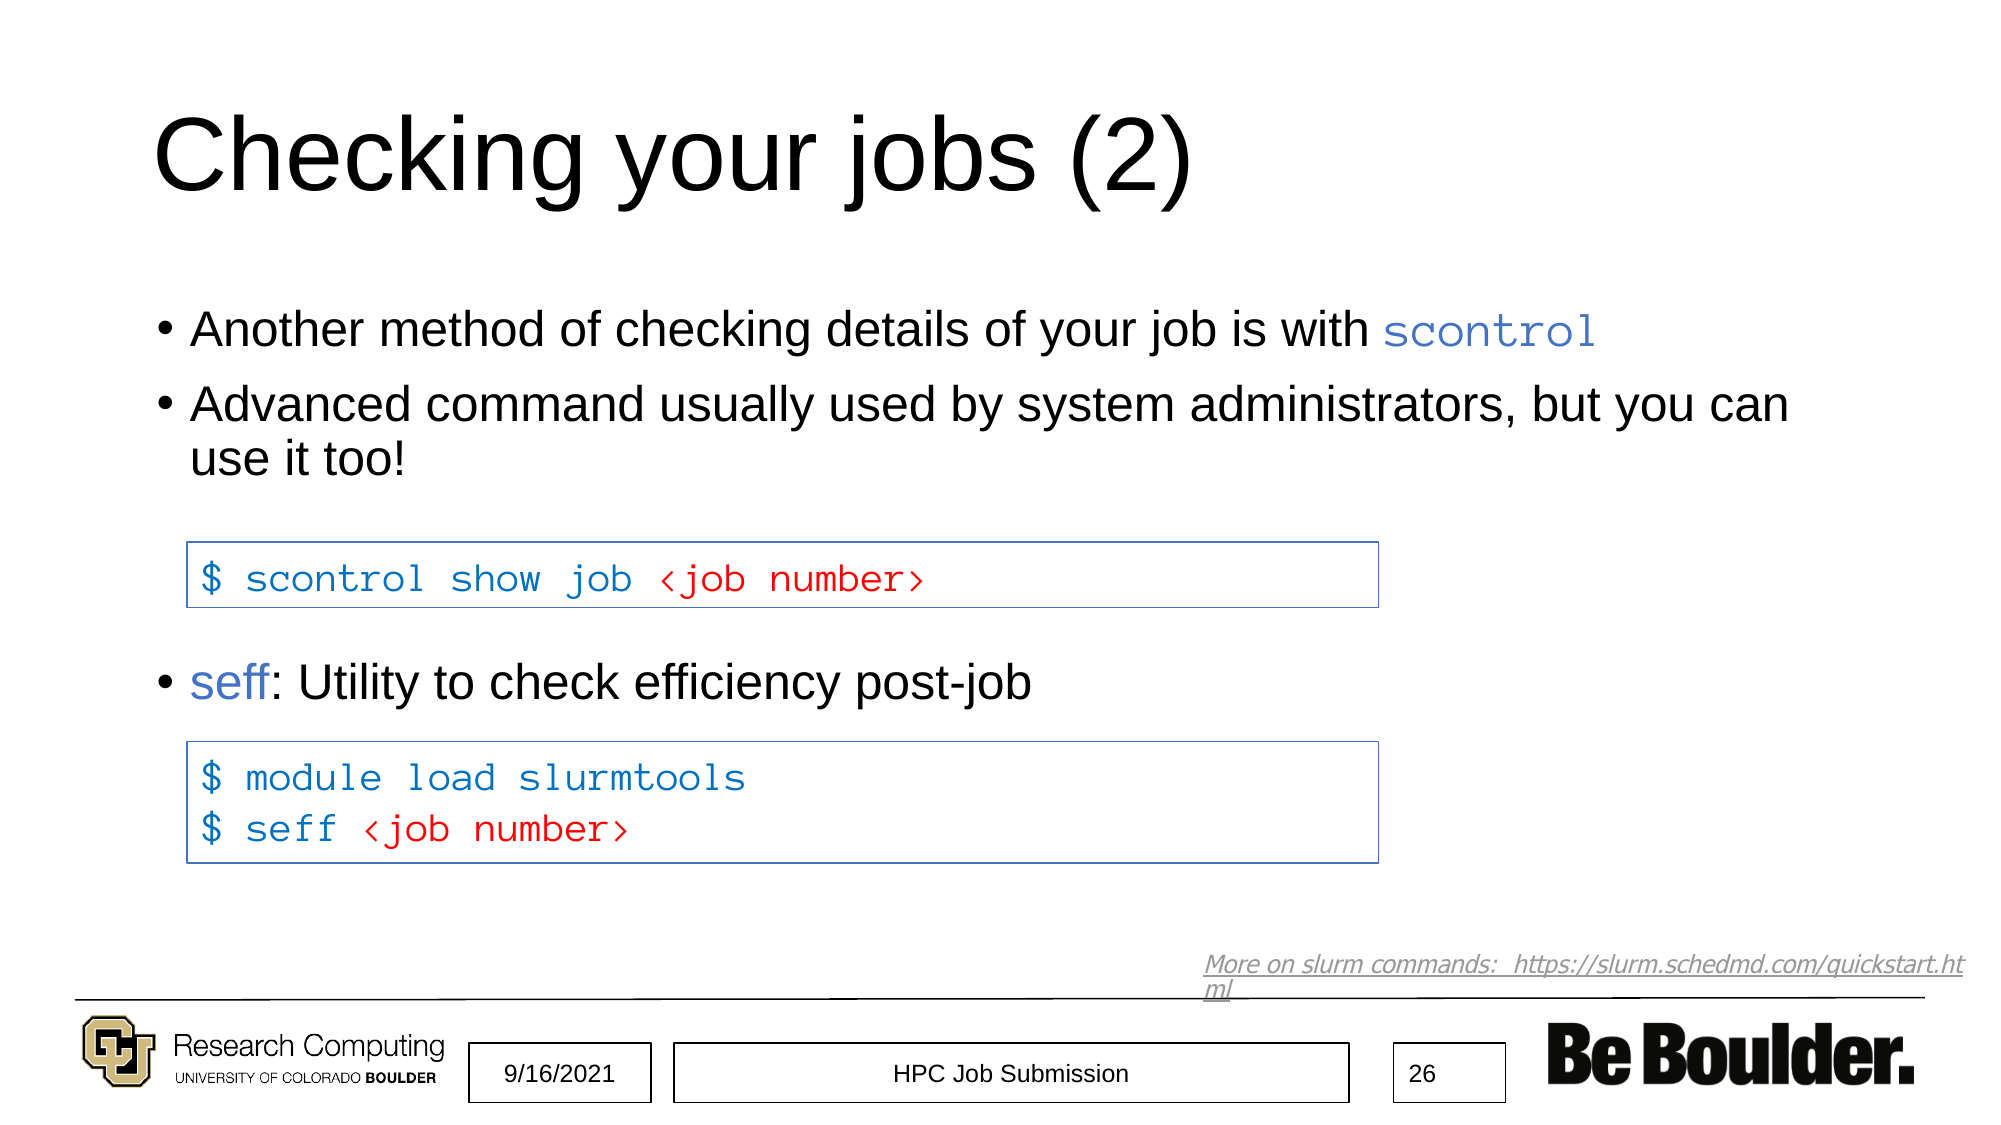

# Checking your jobs (2)
Another method of checking details of your job is with scontrol
Advanced command usually used by system administrators, but you can use it too!

seff: Utility to check efficiency post-job
$ scontrol show job <job number>
$ module load slurmtools
$ seff <job number>
More on slurm commands:  https://slurm.schedmd.com/quickstart.html
9/16/2021
HPC Job Submission
26